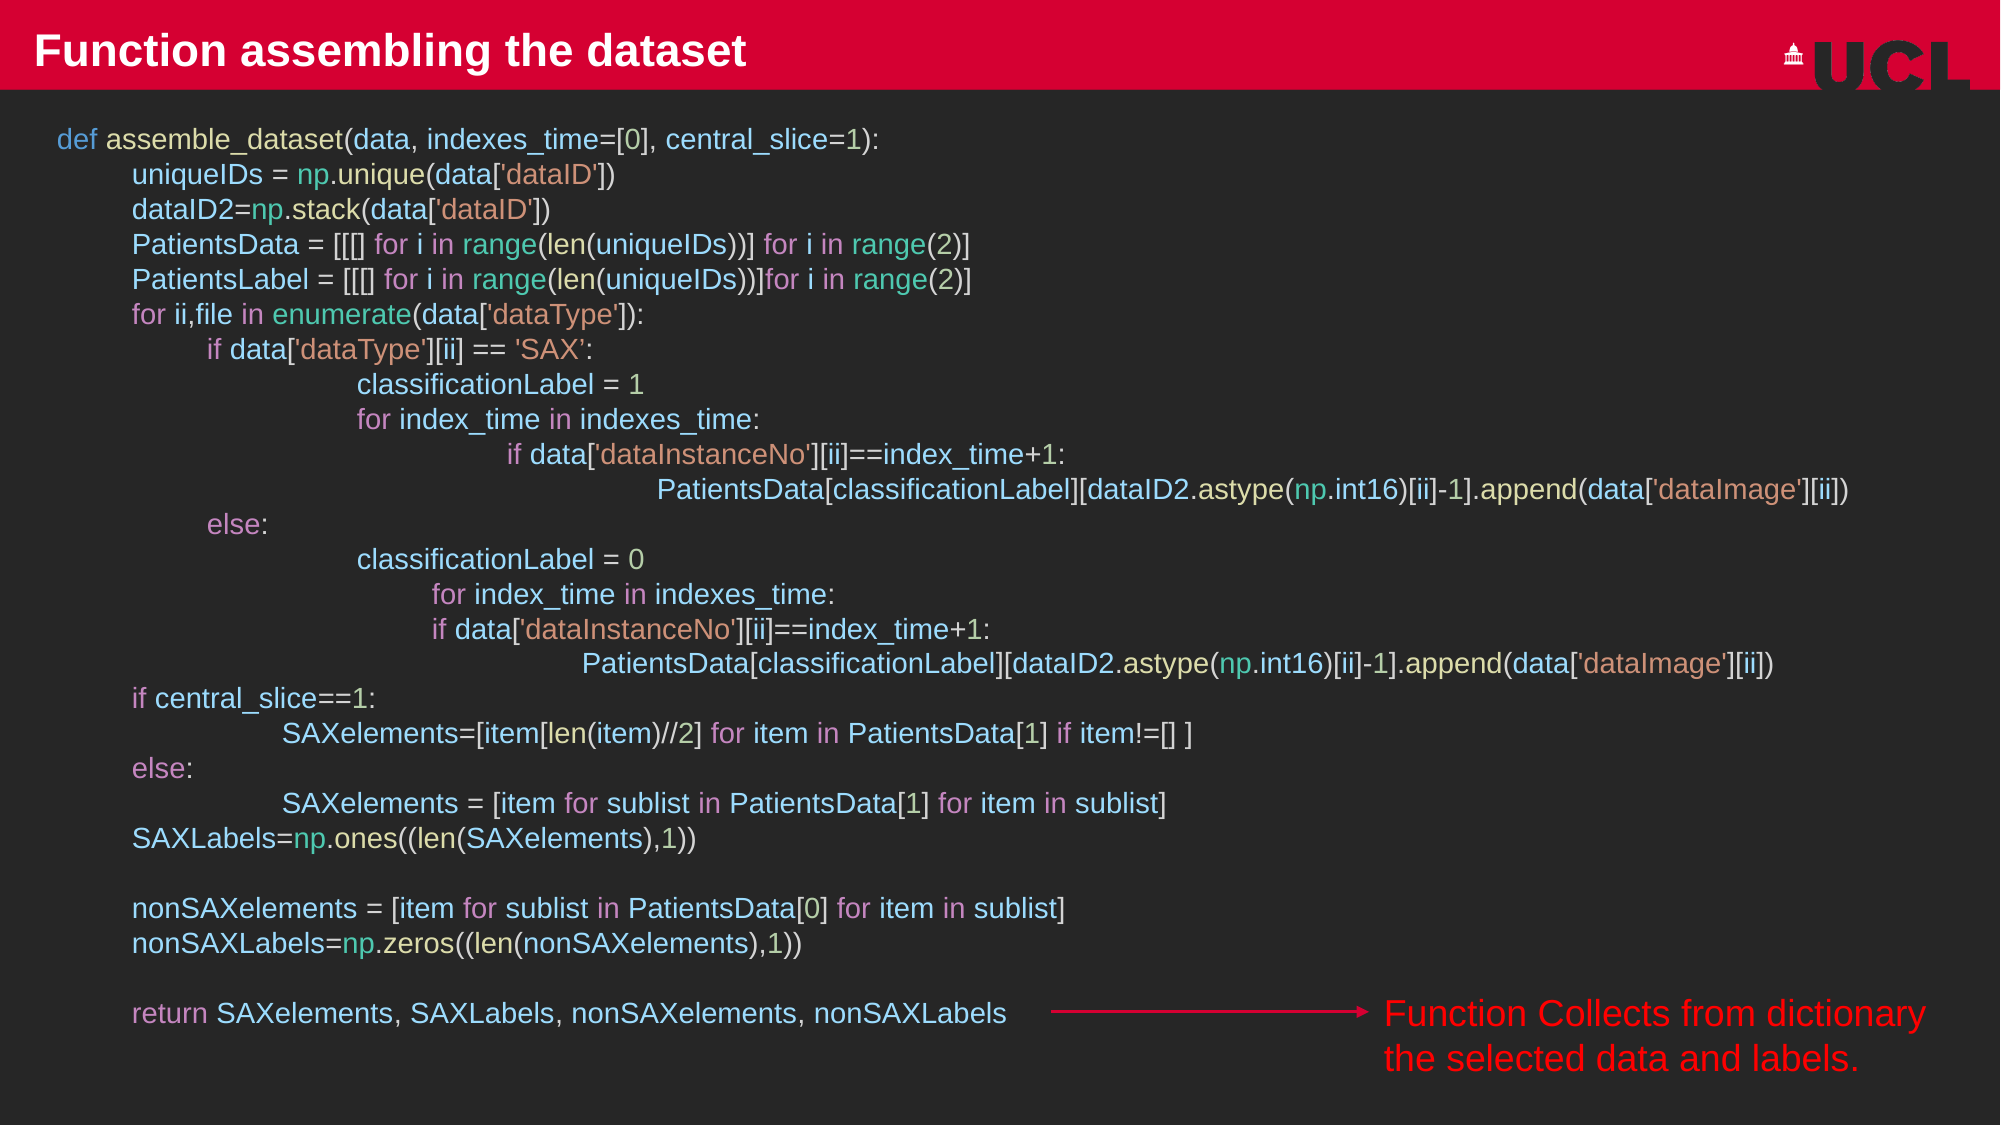

Function assembling the dataset
def assemble_dataset(data, indexes_time=[0], central_slice=1):
uniqueIDs = np.unique(data['dataID'])
dataID2=np.stack(data['dataID'])
PatientsData = [[[] for i in range(len(uniqueIDs))] for i in range(2)]
PatientsLabel = [[[] for i in range(len(uniqueIDs))]for i in range(2)]
for ii,file in enumerate(data['dataType']):
if data['dataType'][ii] == 'SAX’:
	classificationLabel = 1
	for index_time in indexes_time:
		if data['dataInstanceNo'][ii]==index_time+1:
			PatientsData[classificationLabel][dataID2.astype(np.int16)[ii]-1].append(data['dataImage'][ii])
else:
	classificationLabel = 0
	for index_time in indexes_time:
	if data['dataInstanceNo'][ii]==index_time+1:
		PatientsData[classificationLabel][dataID2.astype(np.int16)[ii]-1].append(data['dataImage'][ii])
if central_slice==1:
	SAXelements=[item[len(item)//2] for item in PatientsData[1] if item!=[] ]
else:
	SAXelements = [item for sublist in PatientsData[1] for item in sublist]
SAXLabels=np.ones((len(SAXelements),1))

nonSAXelements = [item for sublist in PatientsData[0] for item in sublist]
nonSAXLabels=np.zeros((len(nonSAXelements),1))

return SAXelements, SAXLabels, nonSAXelements, nonSAXLabels
Function Collects from dictionary the selected data and labels.